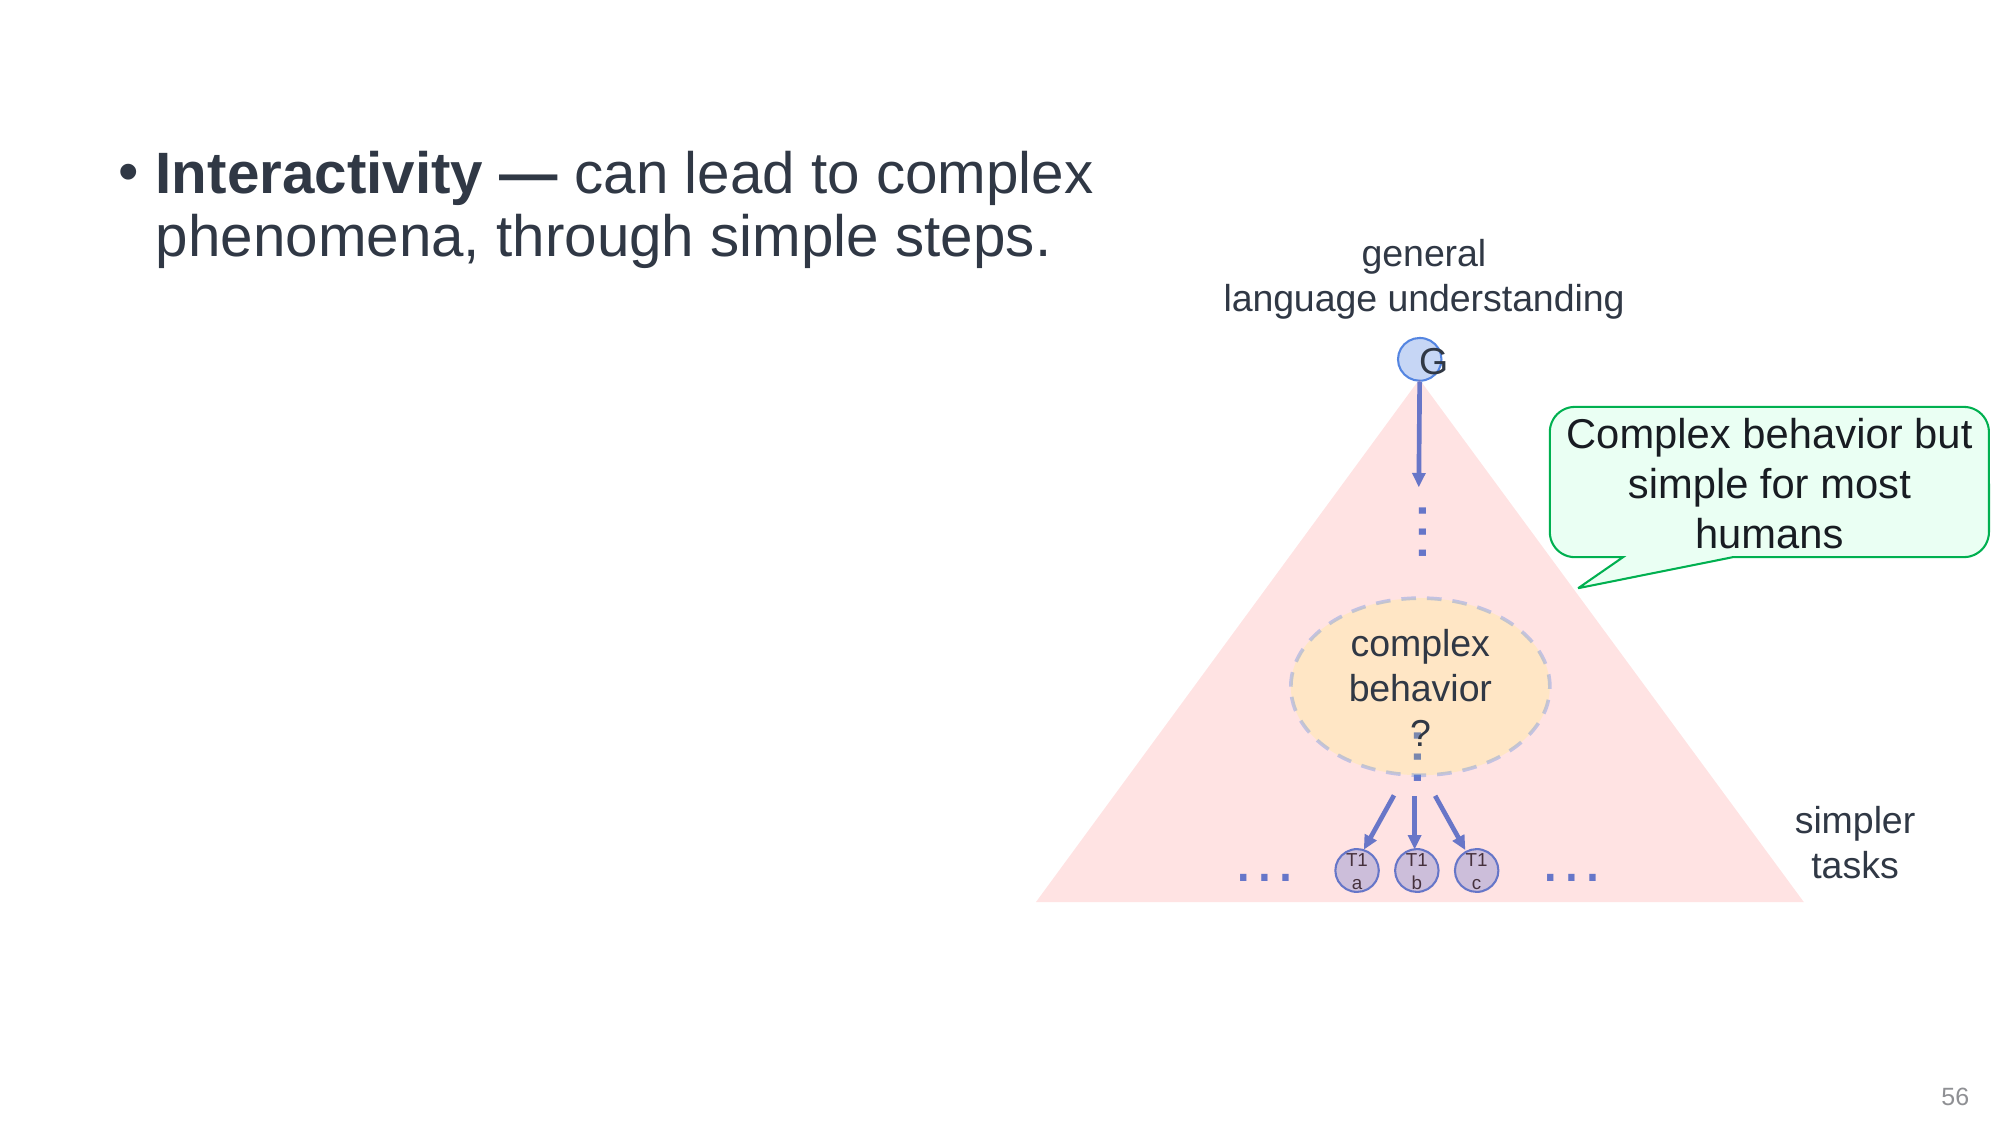

Interactivity — can lead to complex
phenomena, through simple steps.
general
language understanding
G

Complex behavior but simple for most humans
…
complex behavior?
…
simpler
tasks
…             …
T1a
T1b
T1c
56